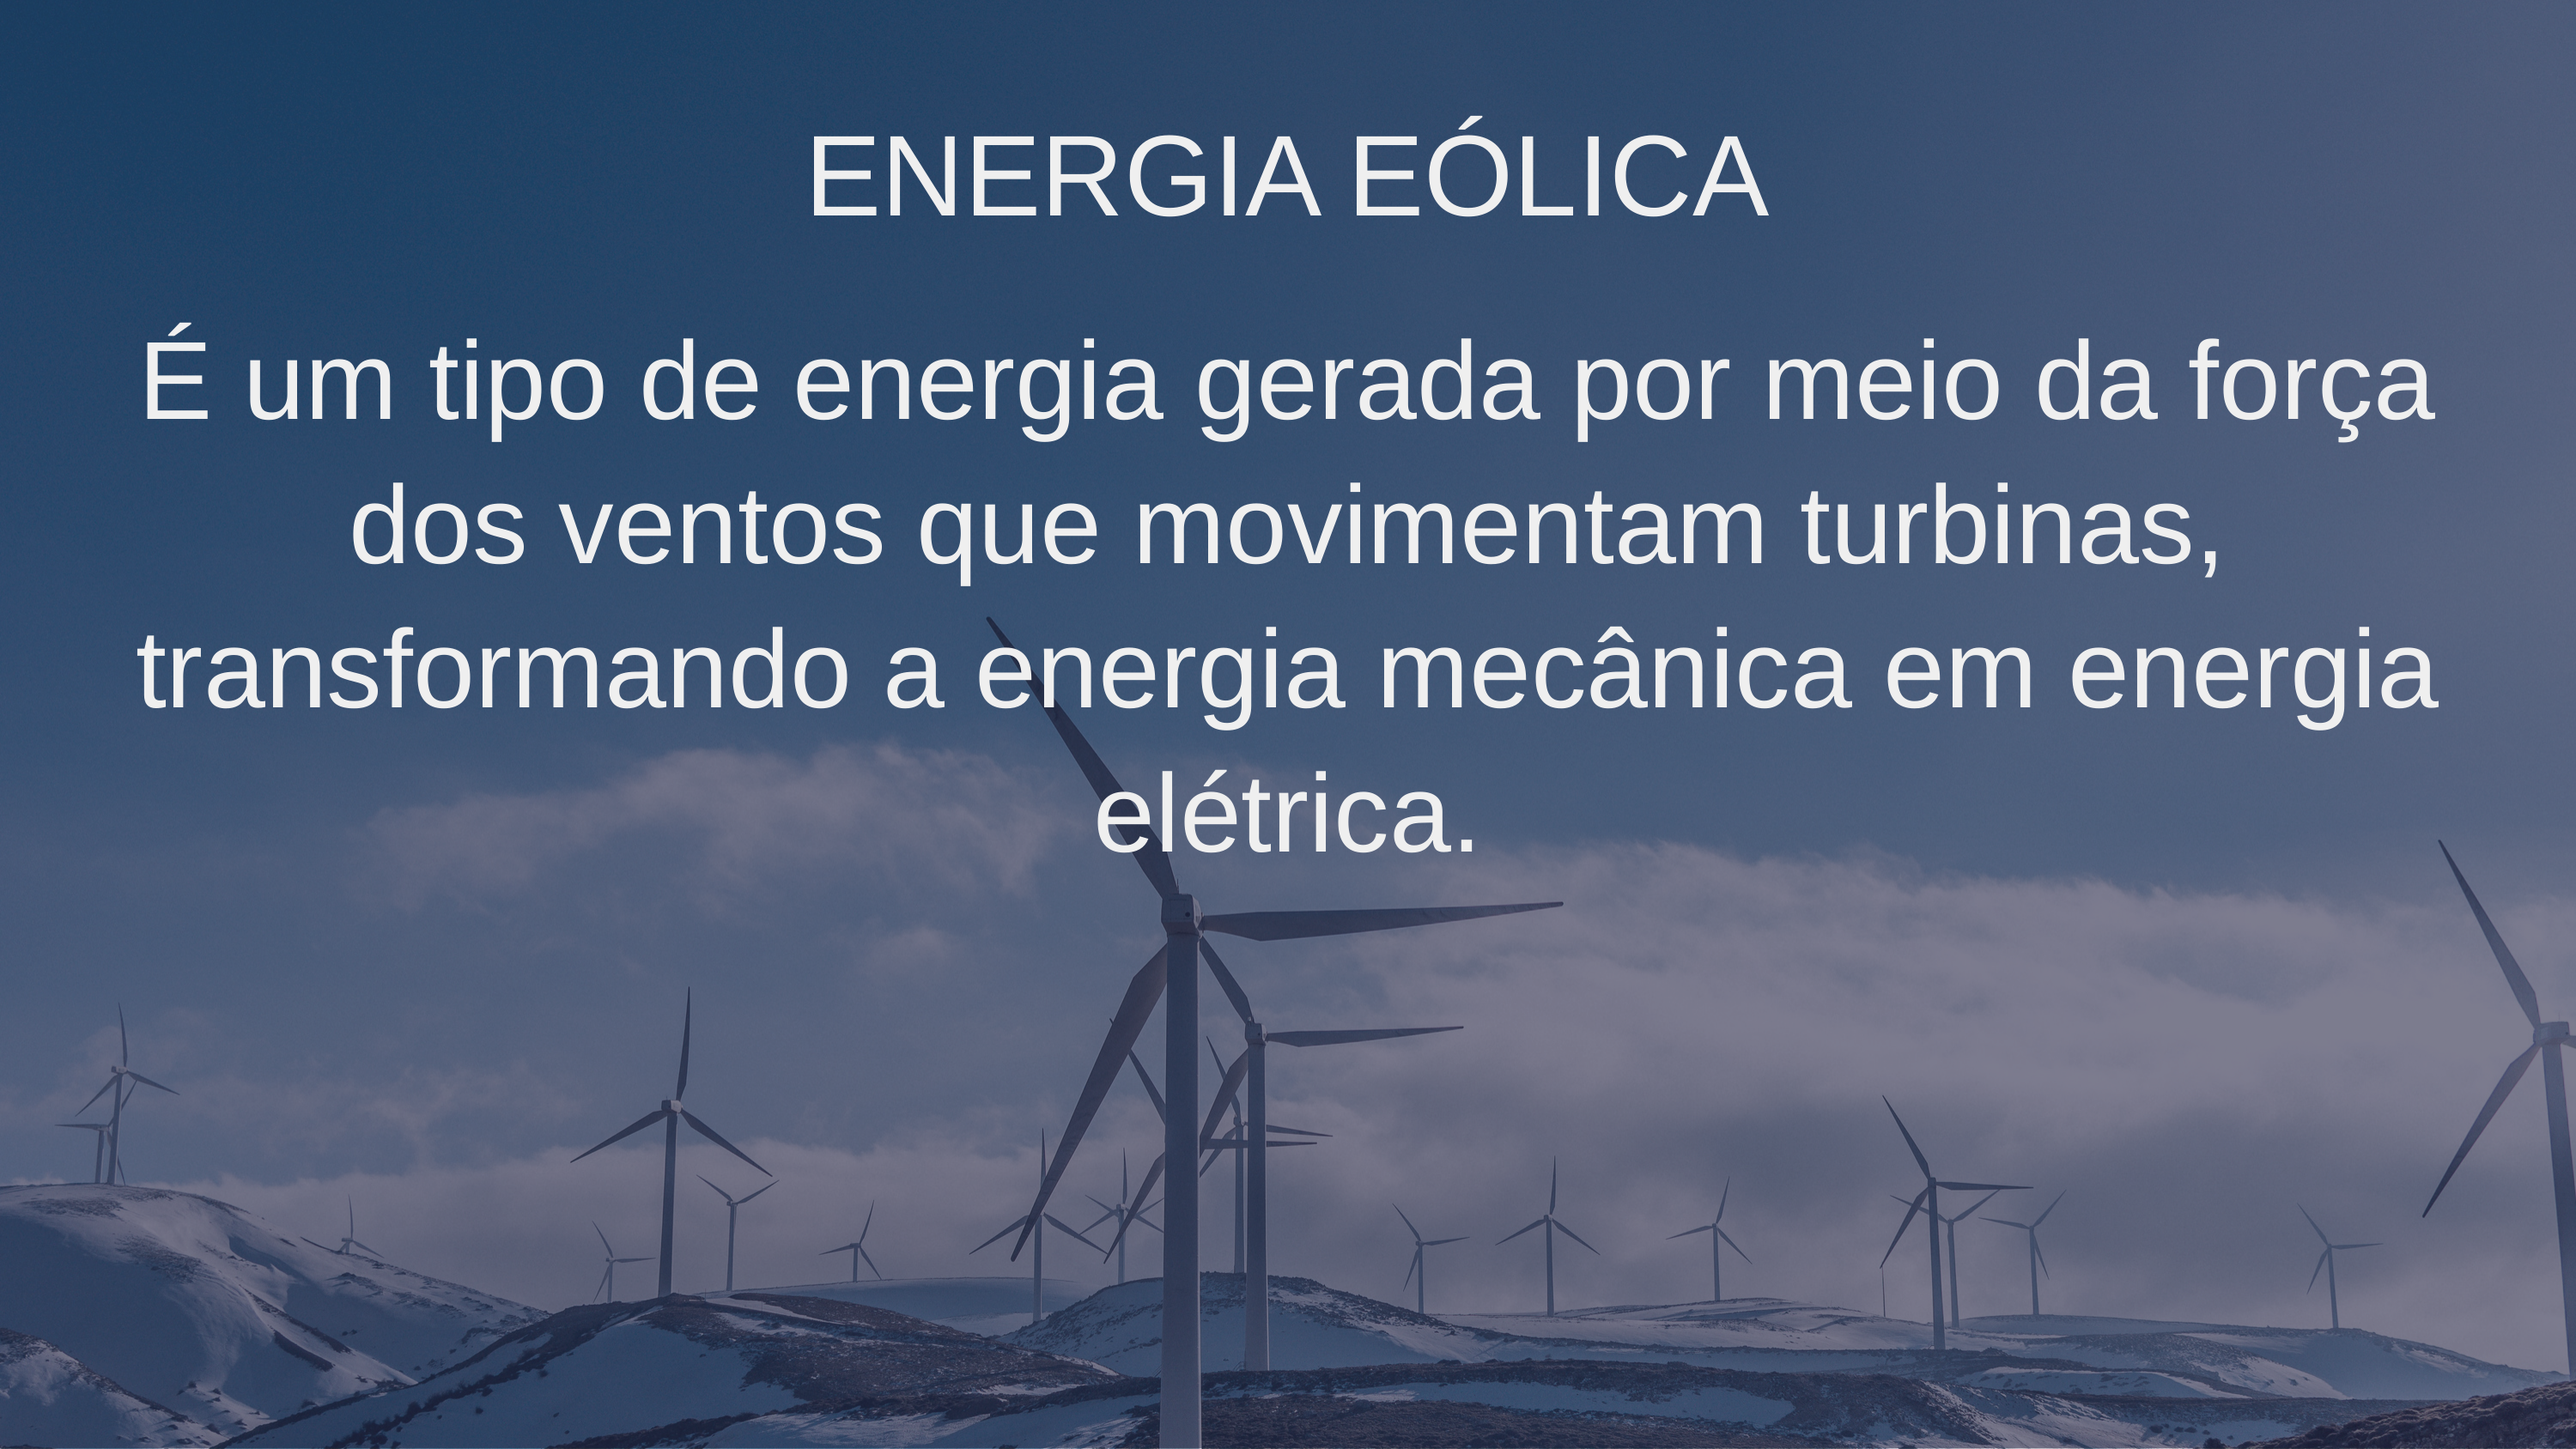

ENERGIA EÓLICA
É um tipo de energia gerada por meio da força dos ventos que movimentam turbinas, transformando a energia mecânica em energia elétrica.